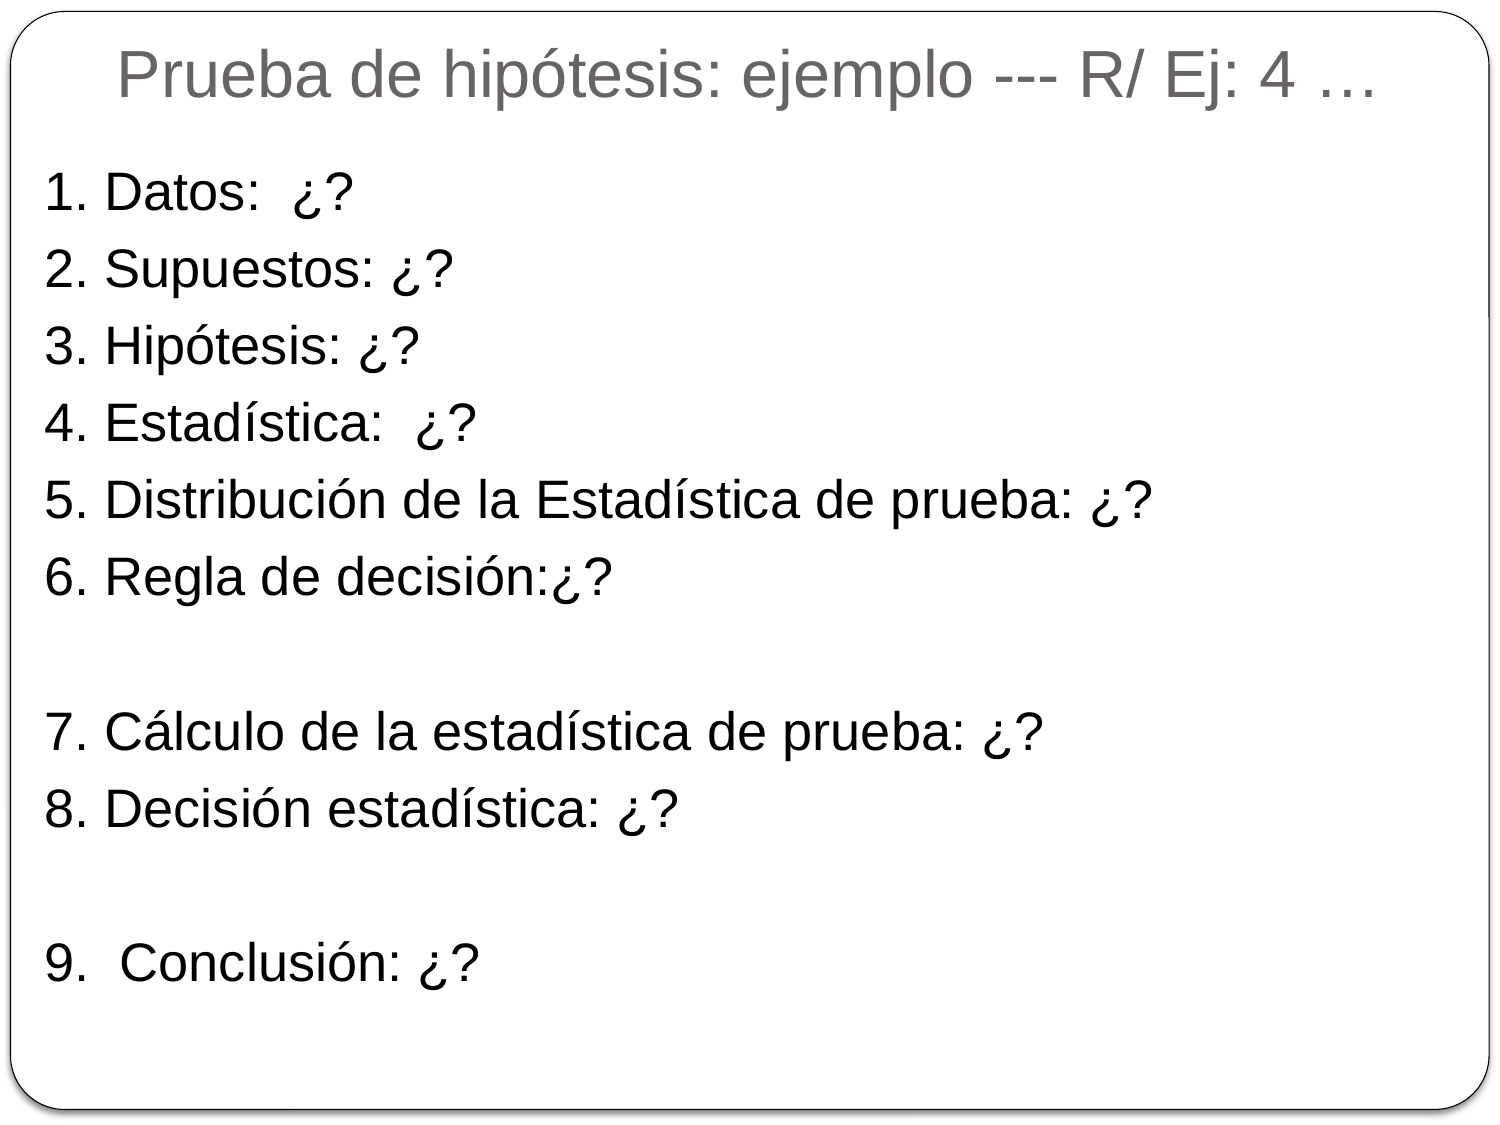

Prueba de hipótesis: ejemplo --- R/ Ej: 4 …
1. Datos:  ¿?
2. Supuestos: ¿?
3. Hipótesis: ¿?
4. Estadística:  ¿?
5. Distribución de la Estadística de prueba: ¿?
6. Regla de decisión:¿?

7. Cálculo de la estadística de prueba: ¿?
8. Decisión estadística: ¿?

9.  Conclusión: ¿?